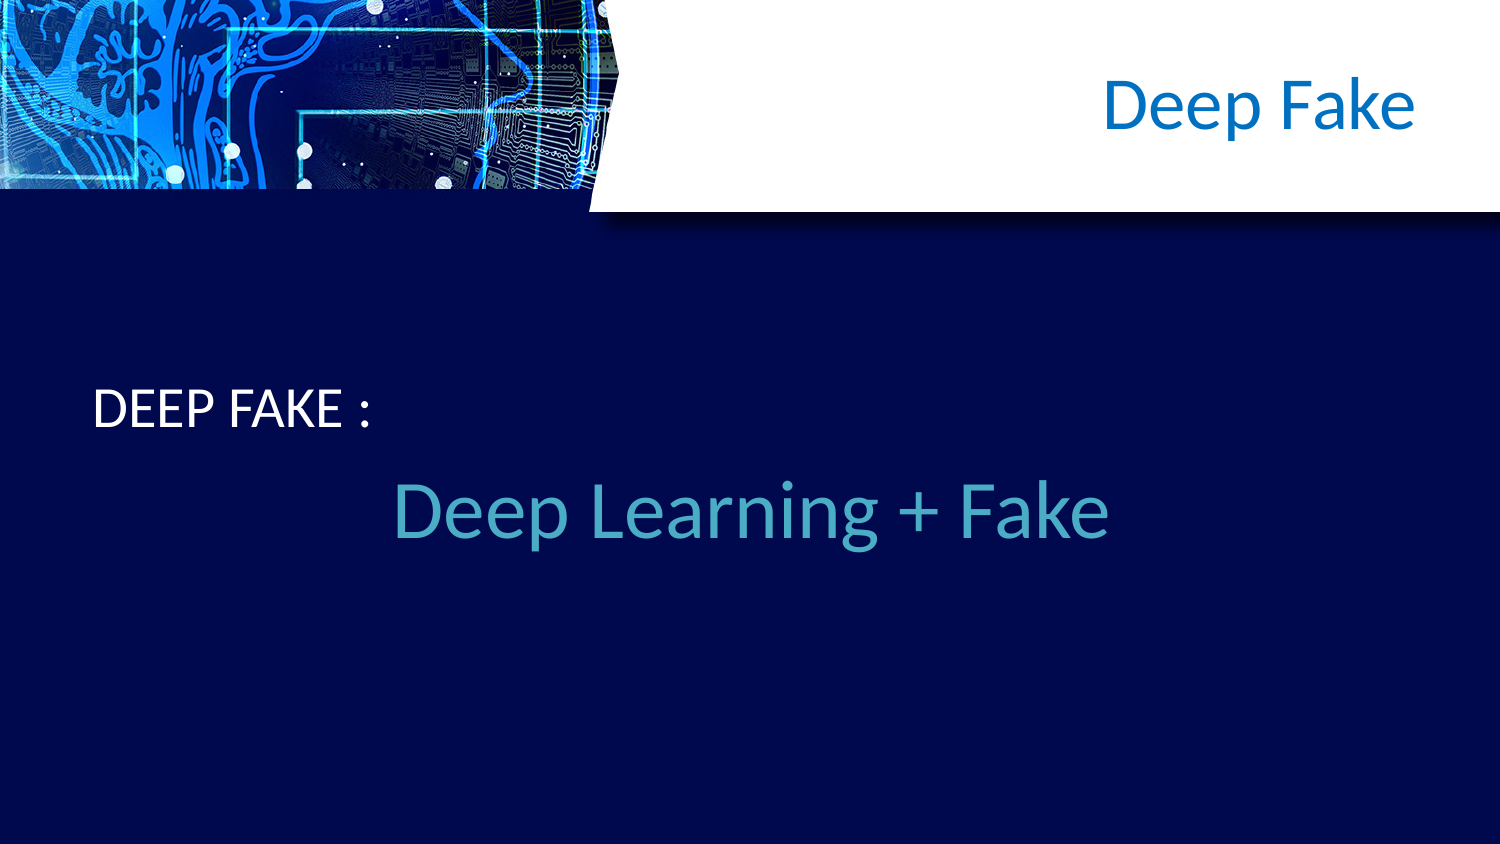

# Deep Fake
DEEP FAKE :
		Deep Learning + Fake